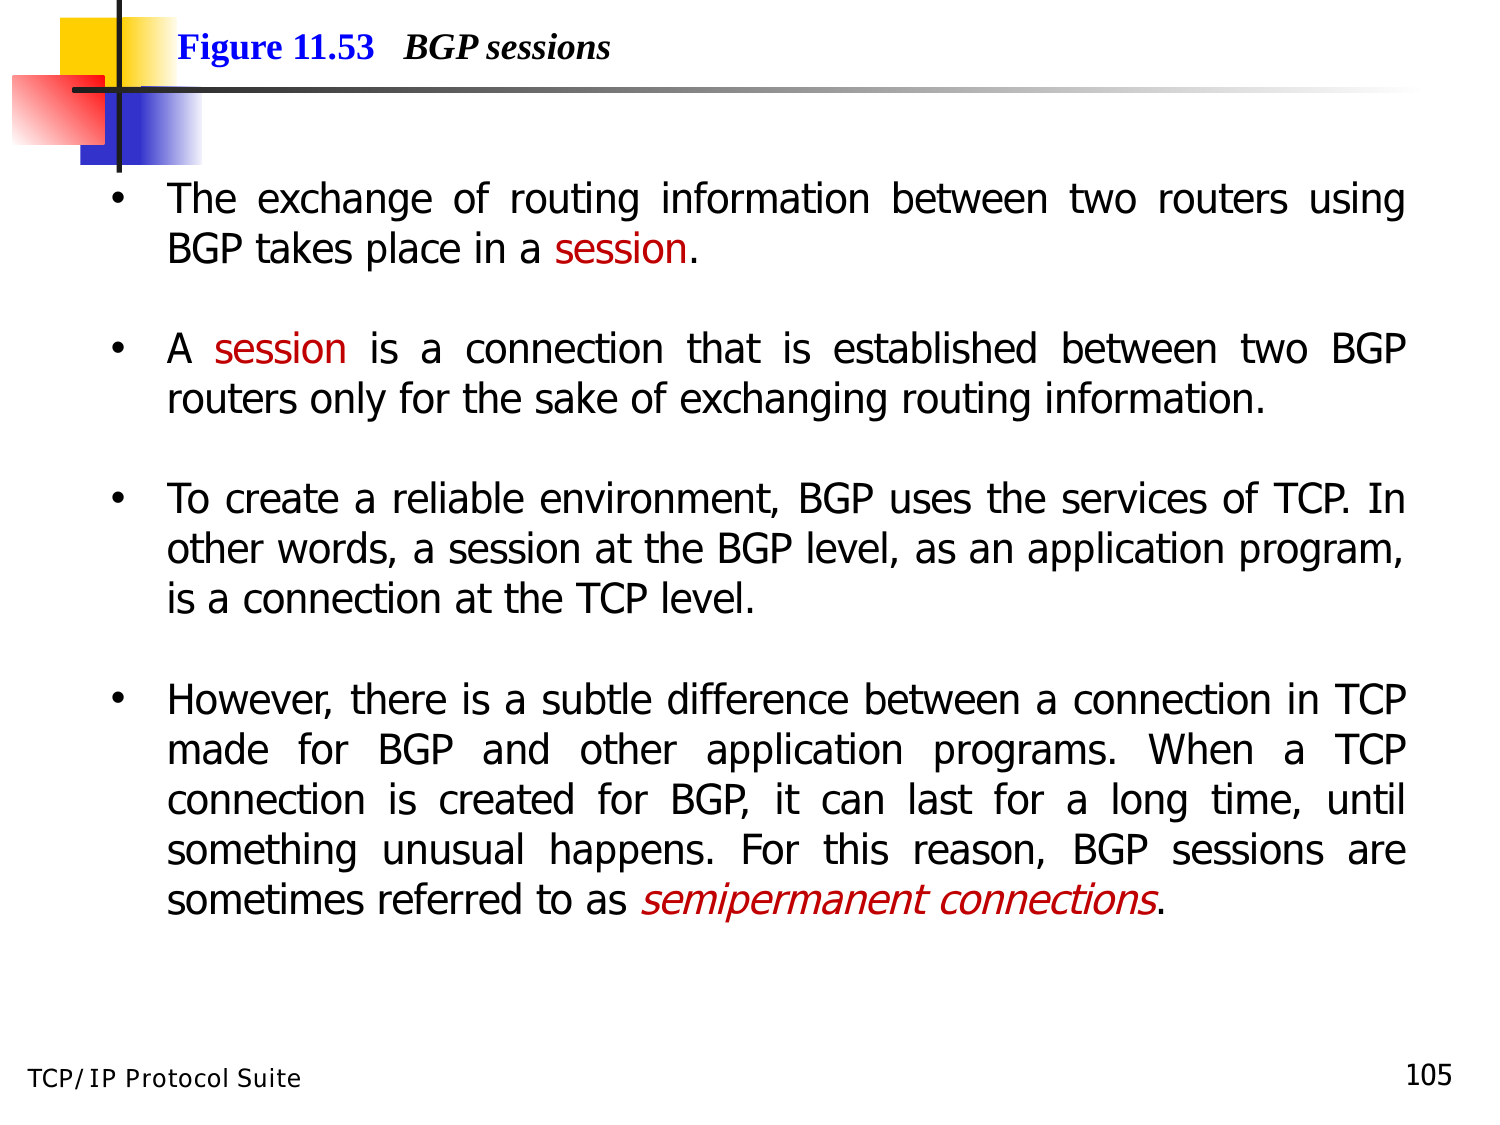

Figure 11.53   BGP sessions

The exchange of routing information between two routers using BGP takes place in a session.

A session is a connection that is established between two BGP routers only for the sake of exchanging routing information.

To create a reliable environment, BGP uses the services of TCP. In other words, a session at the BGP level, as an application program, is a connection at the TCP level.

However, there is a subtle difference between a connection in TCP made for BGP and other application programs. When a TCP connection is created for BGP, it can last for a long time, until something unusual happens. For this reason, BGP sessions are sometimes referred to as semipermanent connections.
105
TCP/IP Protocol Suite